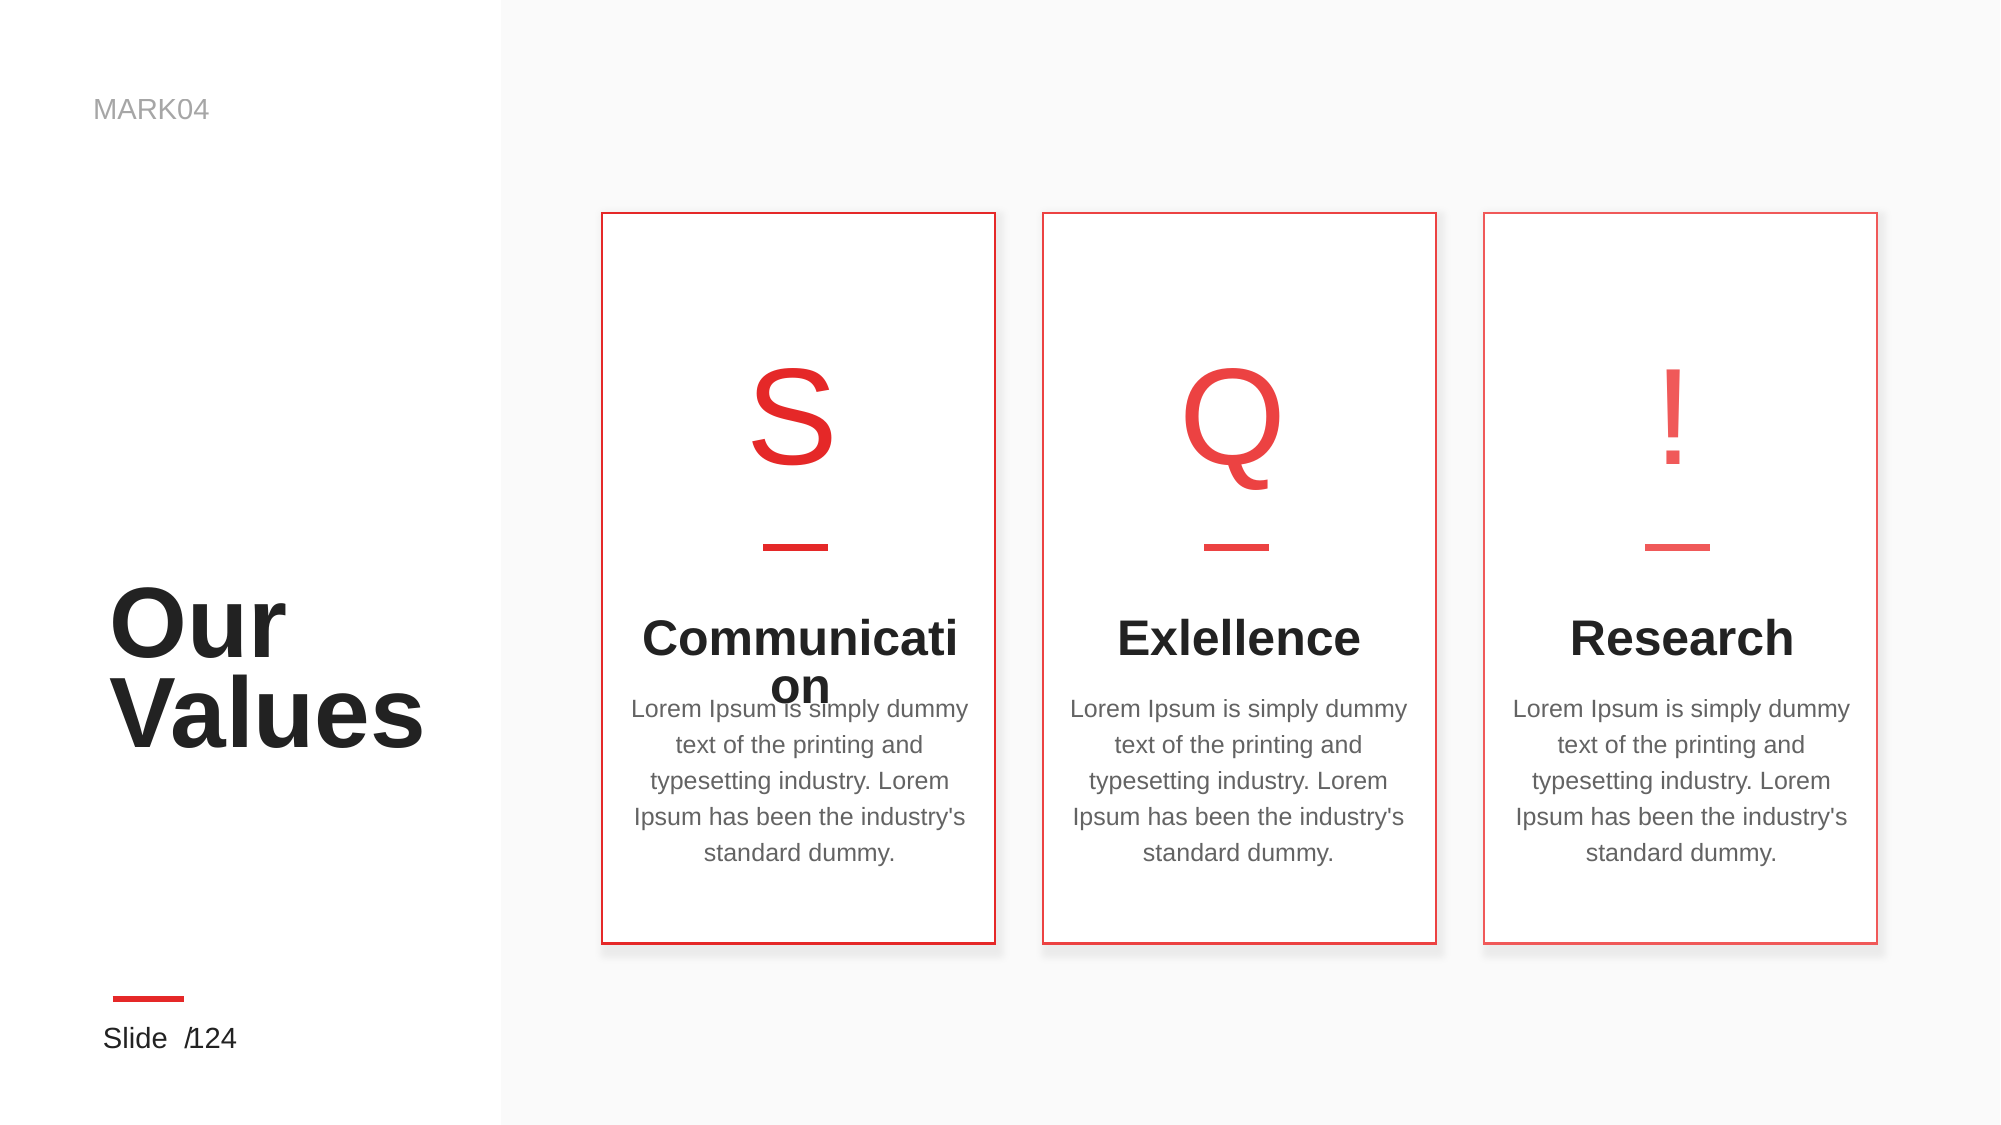

S
Communication
Lorem Ipsum is simply dummy text of the printing and typesetting industry. Lorem Ipsum has been the industry's standard dummy.

Q
Exlellence
Lorem Ipsum is simply dummy text of the printing and typesetting industry. Lorem Ipsum has been the industry's standard dummy.

!
Research
Lorem Ipsum is simply dummy text of the printing and typesetting industry. Lorem Ipsum has been the industry's standard dummy.
# Our Values